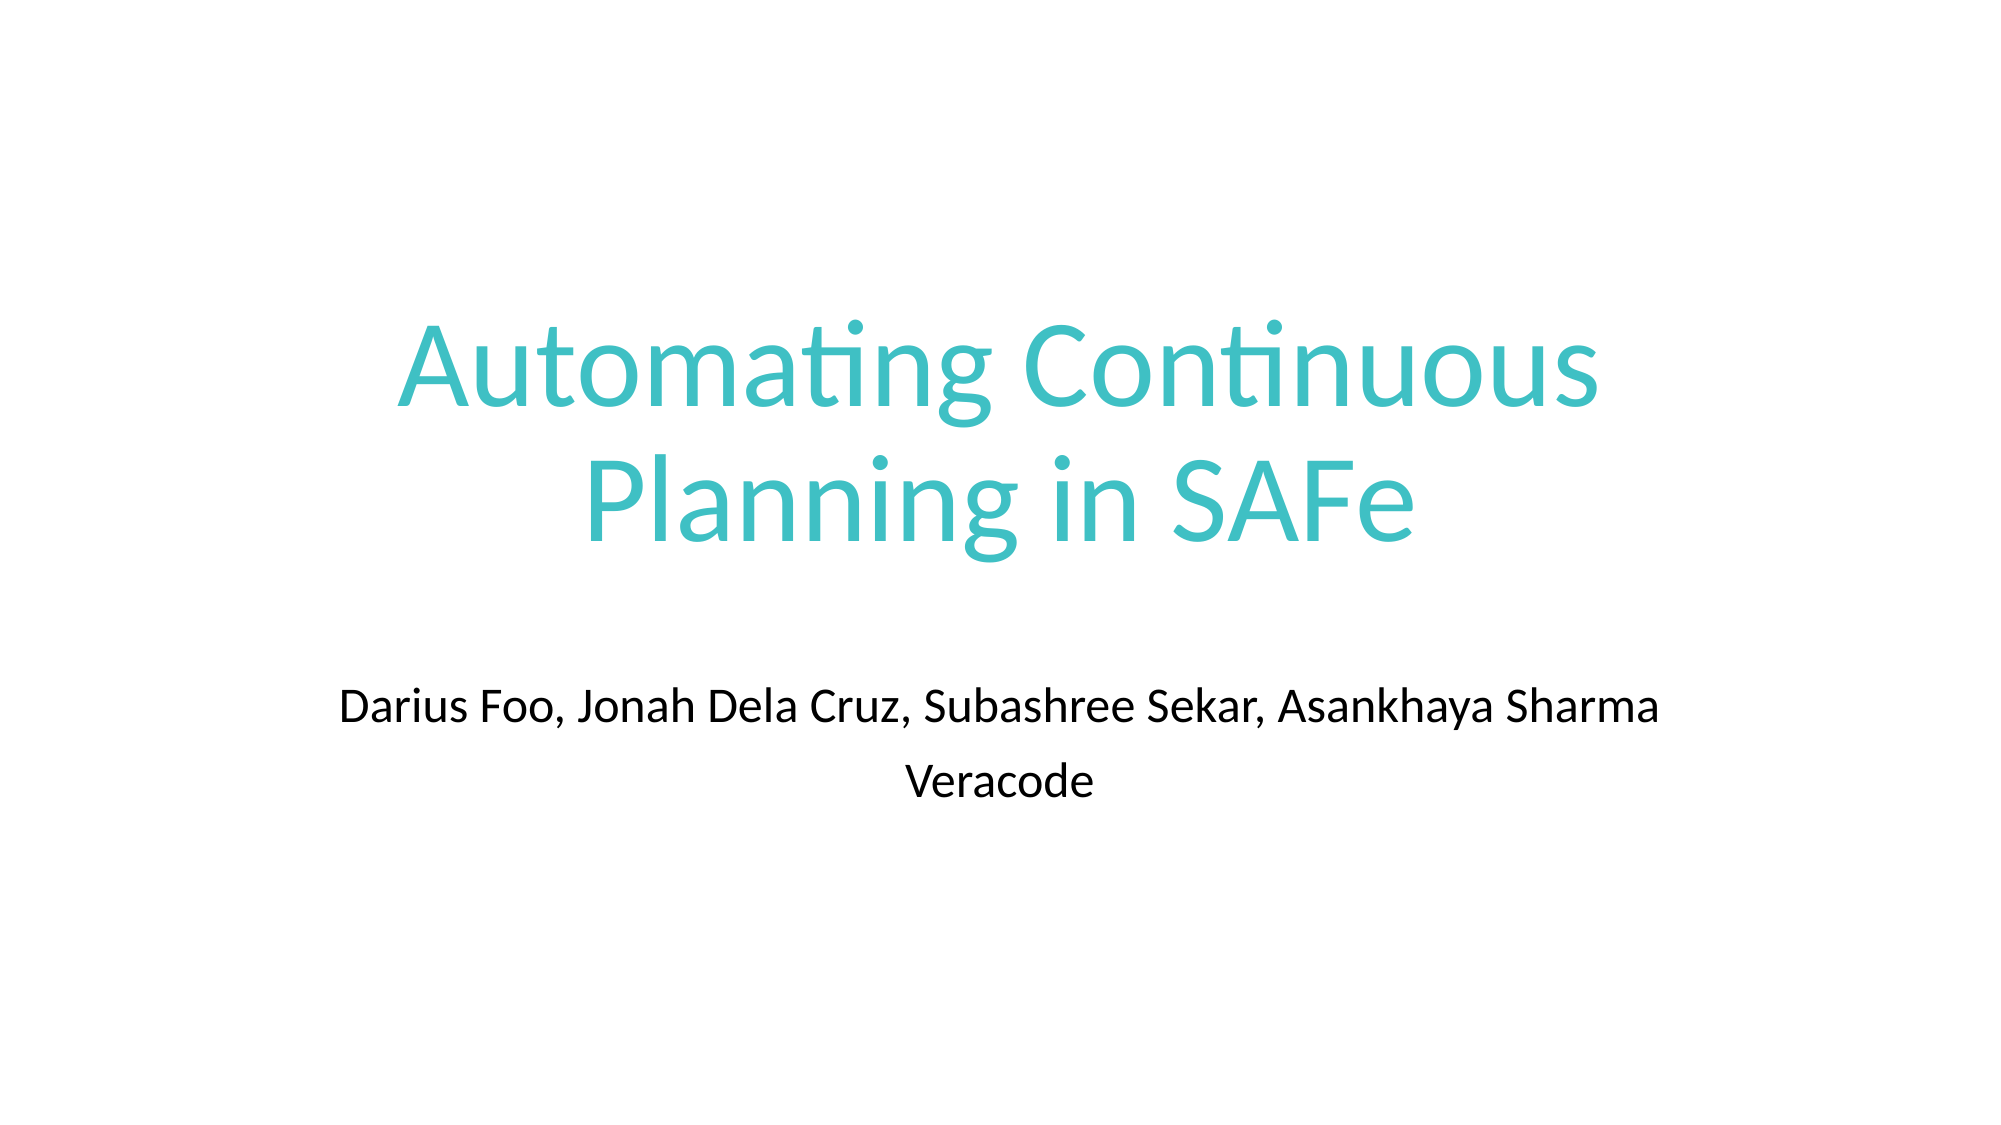

# Automating Continuous Planning in SAFe

Darius Foo, Jonah Dela Cruz, Subashree Sekar, Asankhaya Sharma
Veracode